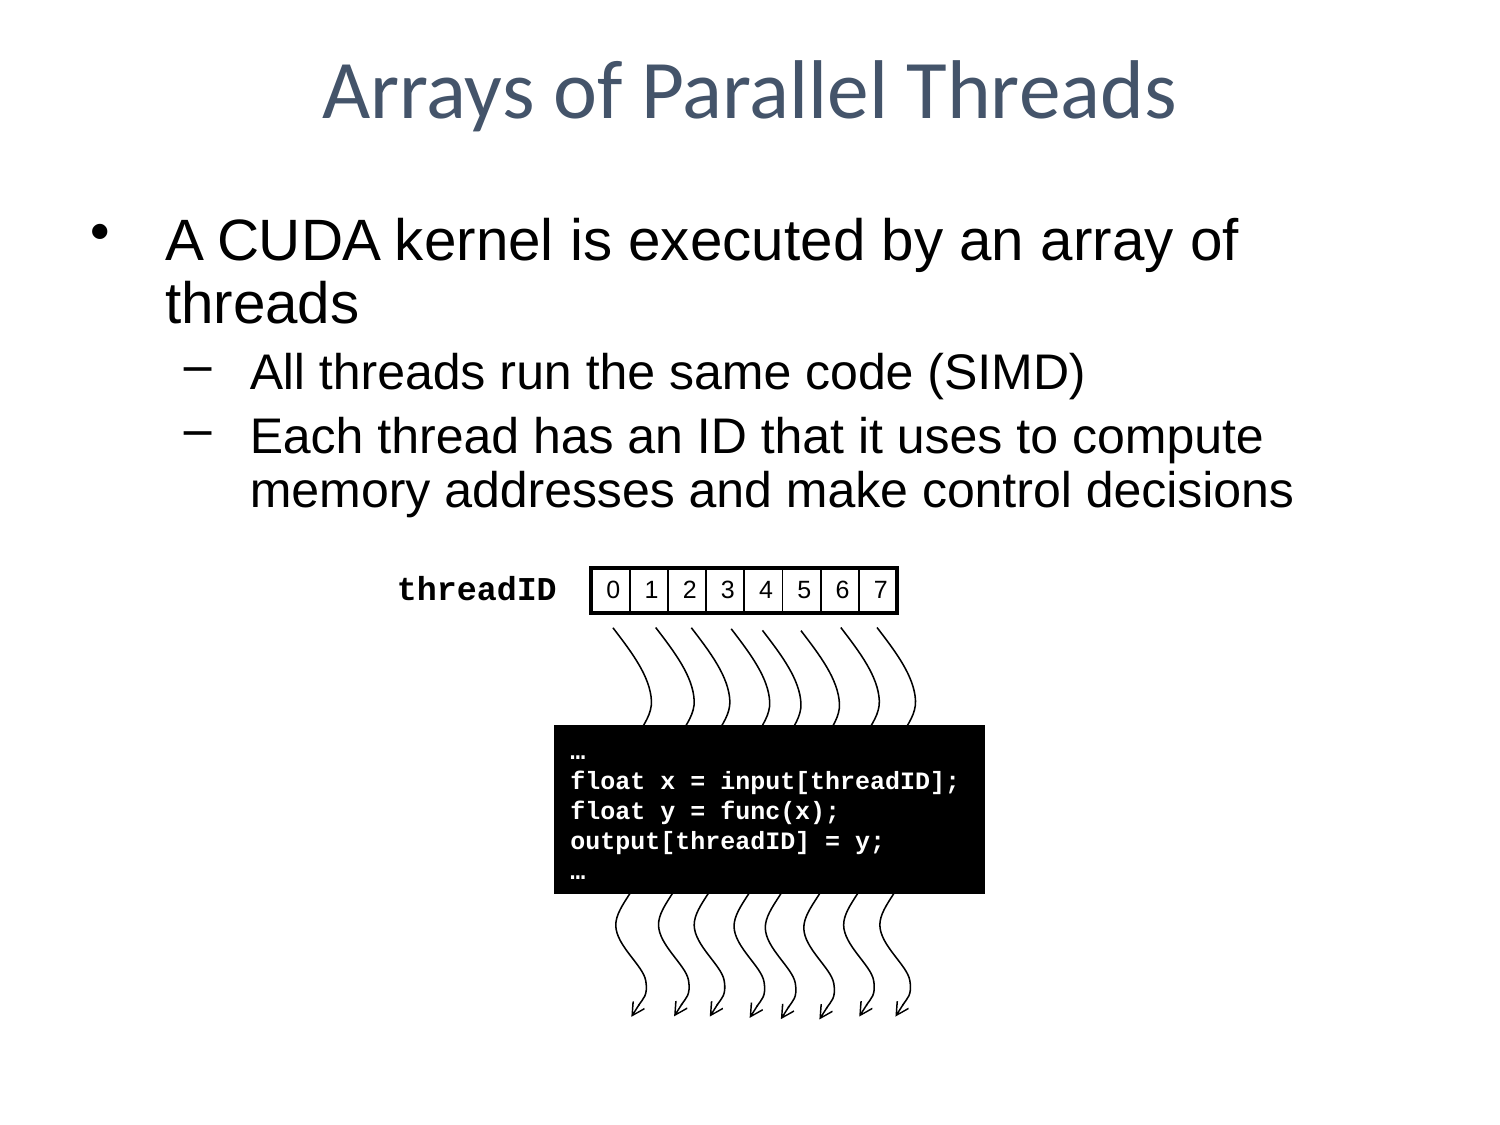

Arrays of Parallel Threads
A CUDA kernel is executed by an array of threads
All threads run the same code (SIMD)
Each thread has an ID that it uses to compute memory addresses and make control decisions

threadID

…
float x = input[threadID];
float y = func(x);
output[threadID] = y;
…
| 0 | 1 | 2 | 3 | 4 | 5 | 6 | 7 |
| --- | --- | --- | --- | --- | --- | --- | --- |